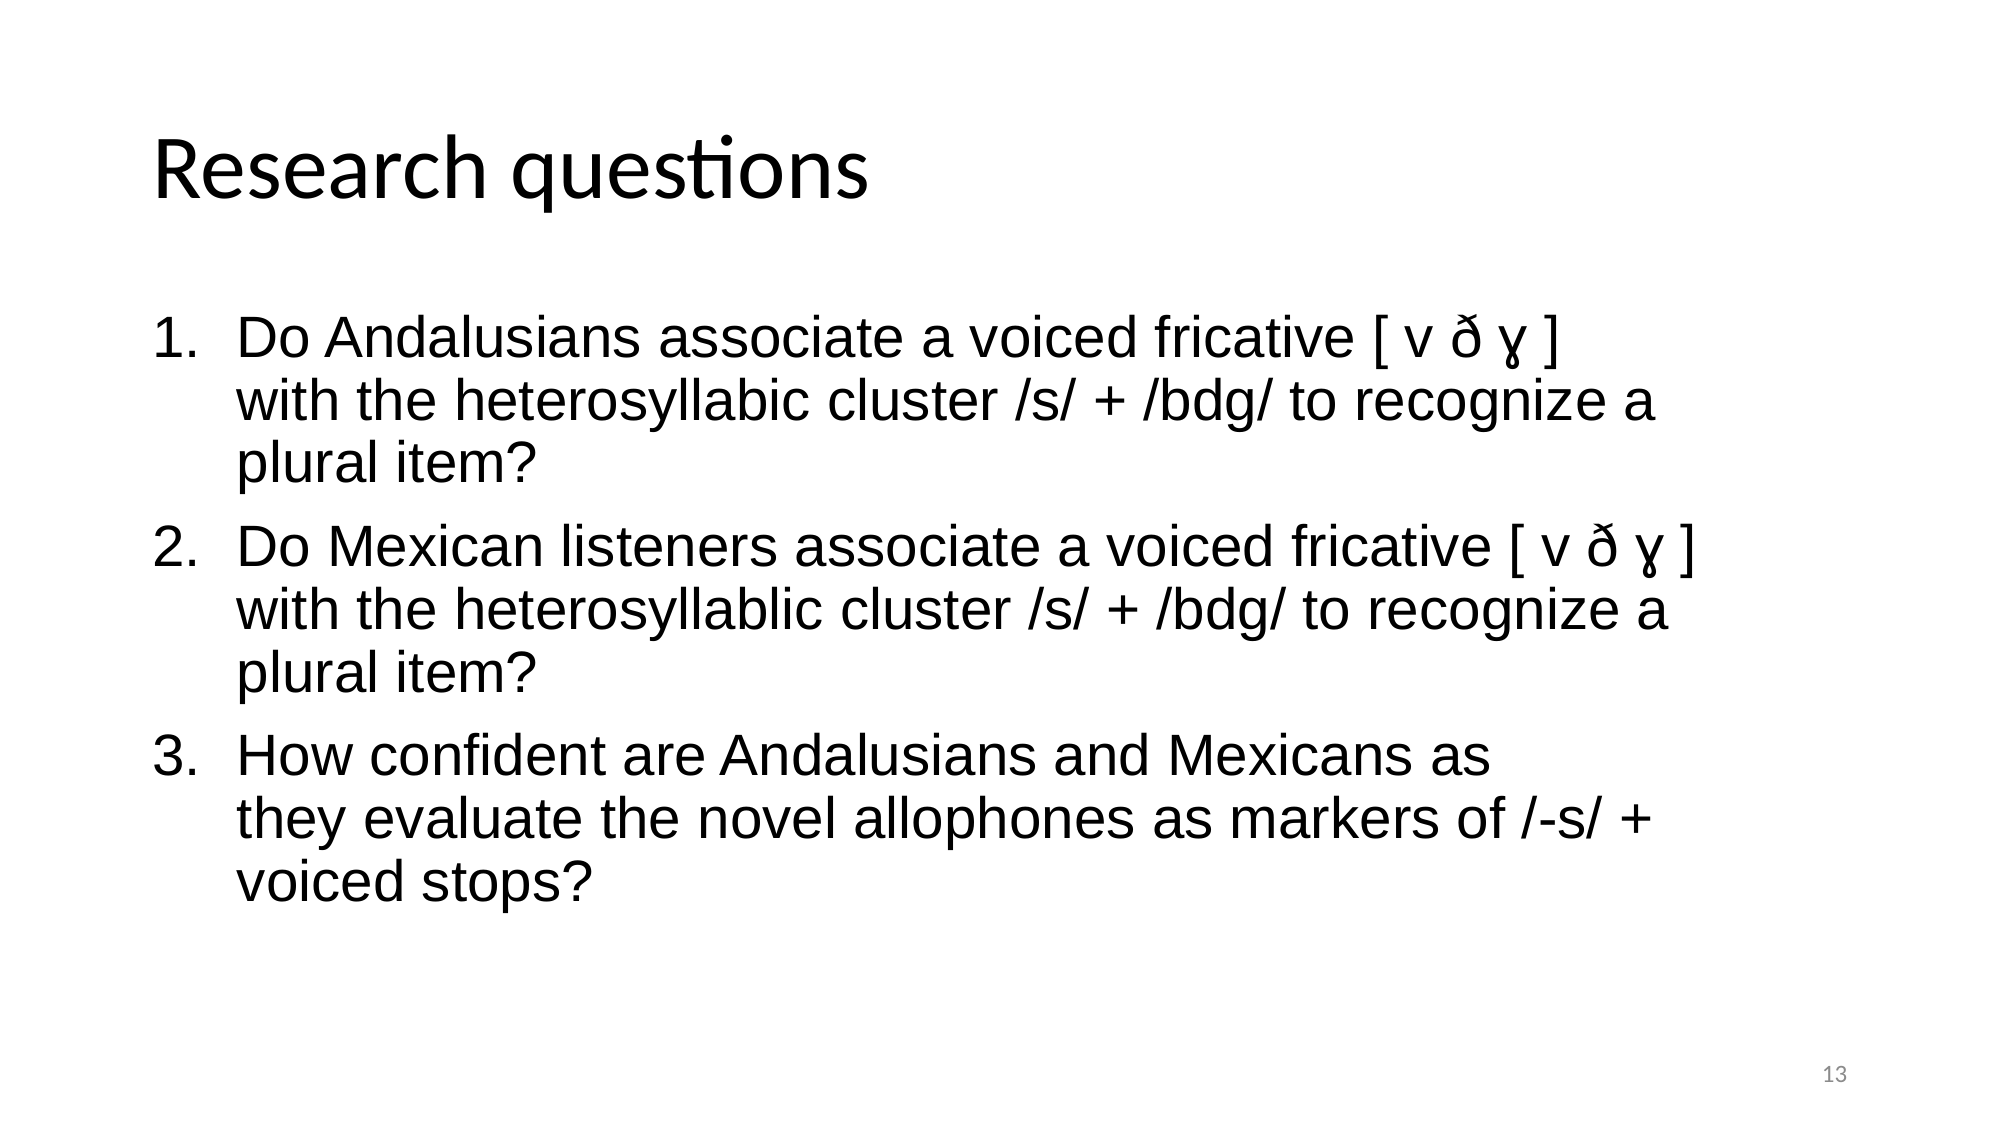

# Research questions
Do Andalusians associate a voiced fricative [ v ð ɣ ] with the heterosyllabic cluster /s/ + /bdg/ to recognize a plural item?
Do Mexican listeners associate a voiced fricative [ v ð ɣ ] with the heterosyllablic cluster /s/ + /bdg/ to recognize a plural item?
How confident are Andalusians and Mexicans as they evaluate the novel allophones as markers of /-s/ + voiced stops?

13